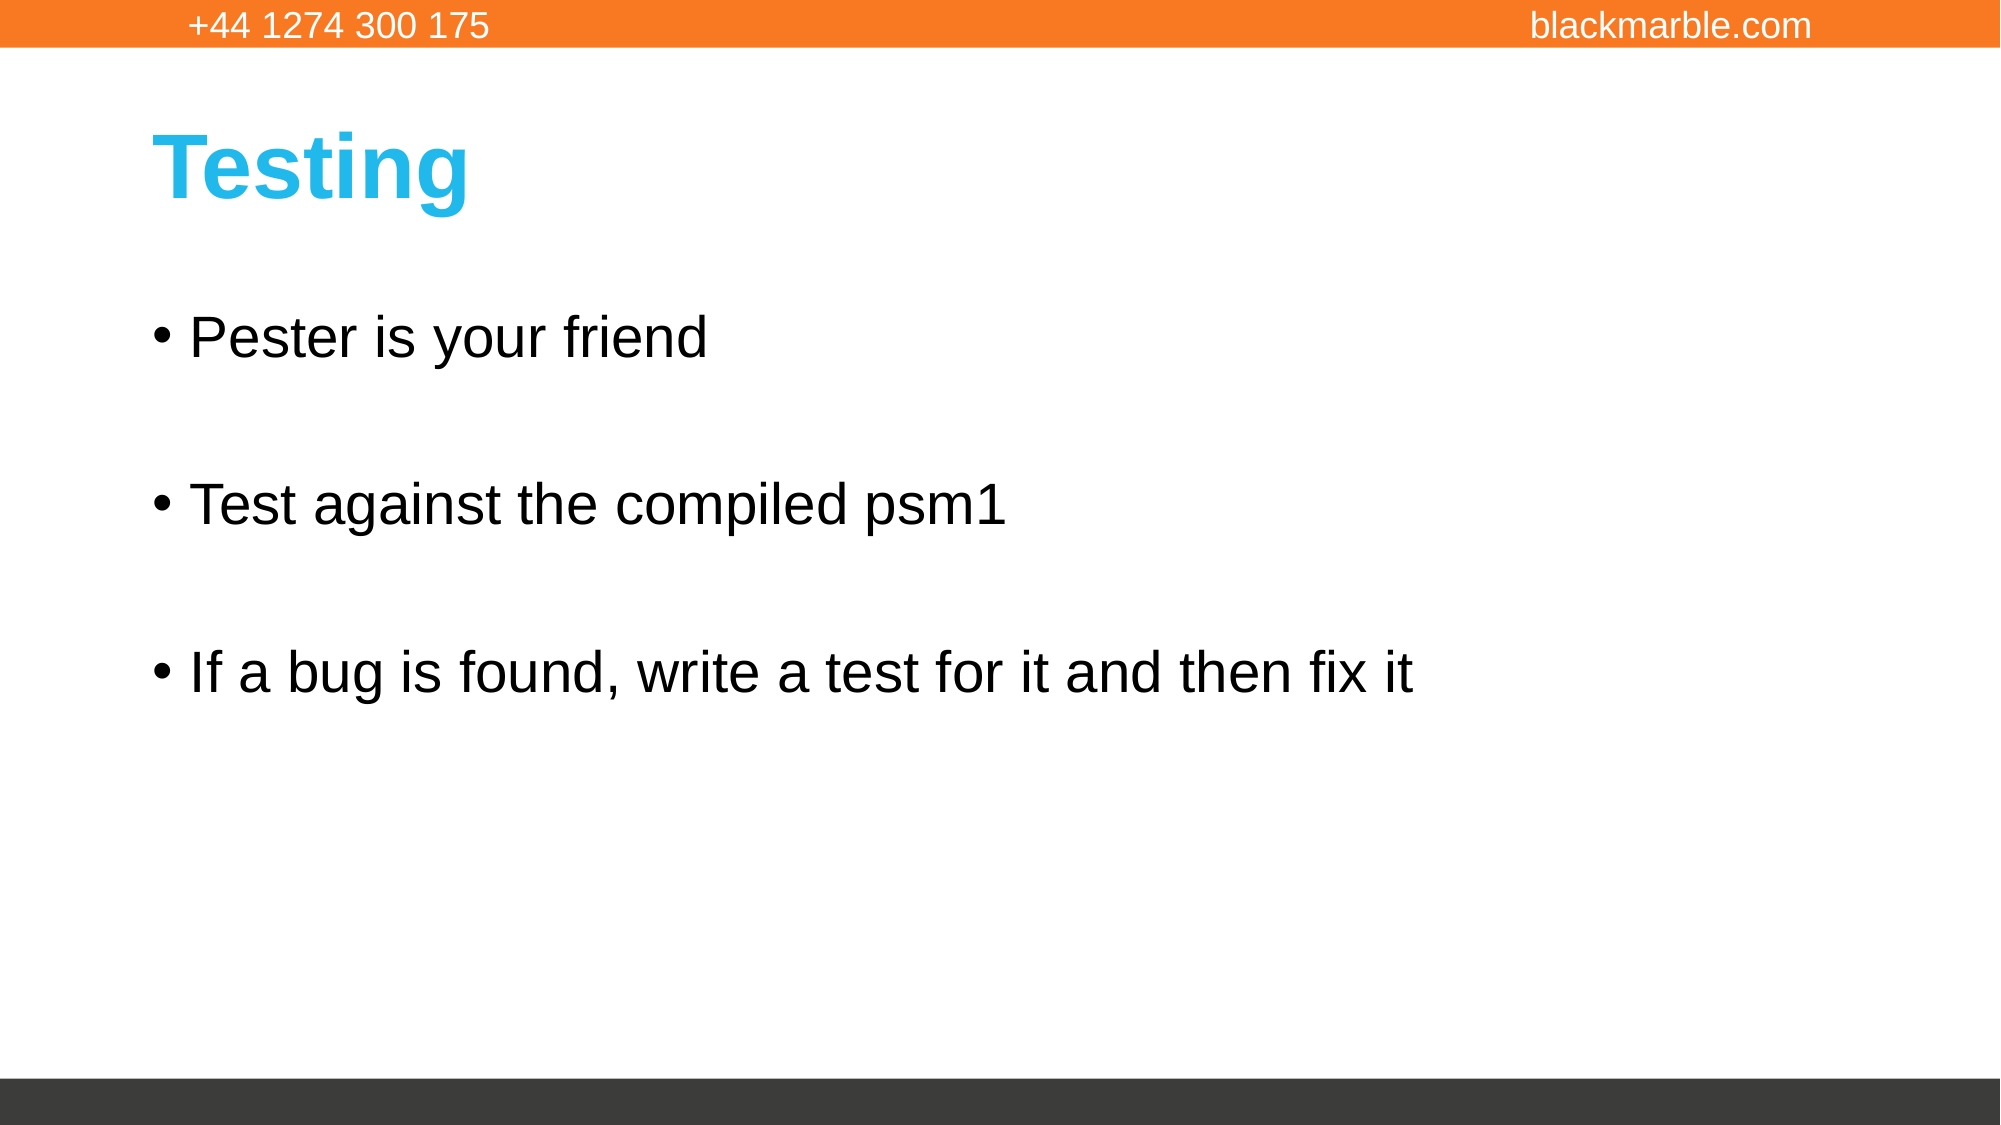

# Testing
Pester is your friend

Test against the compiled psm1

If a bug is found, write a test for it and then fix it